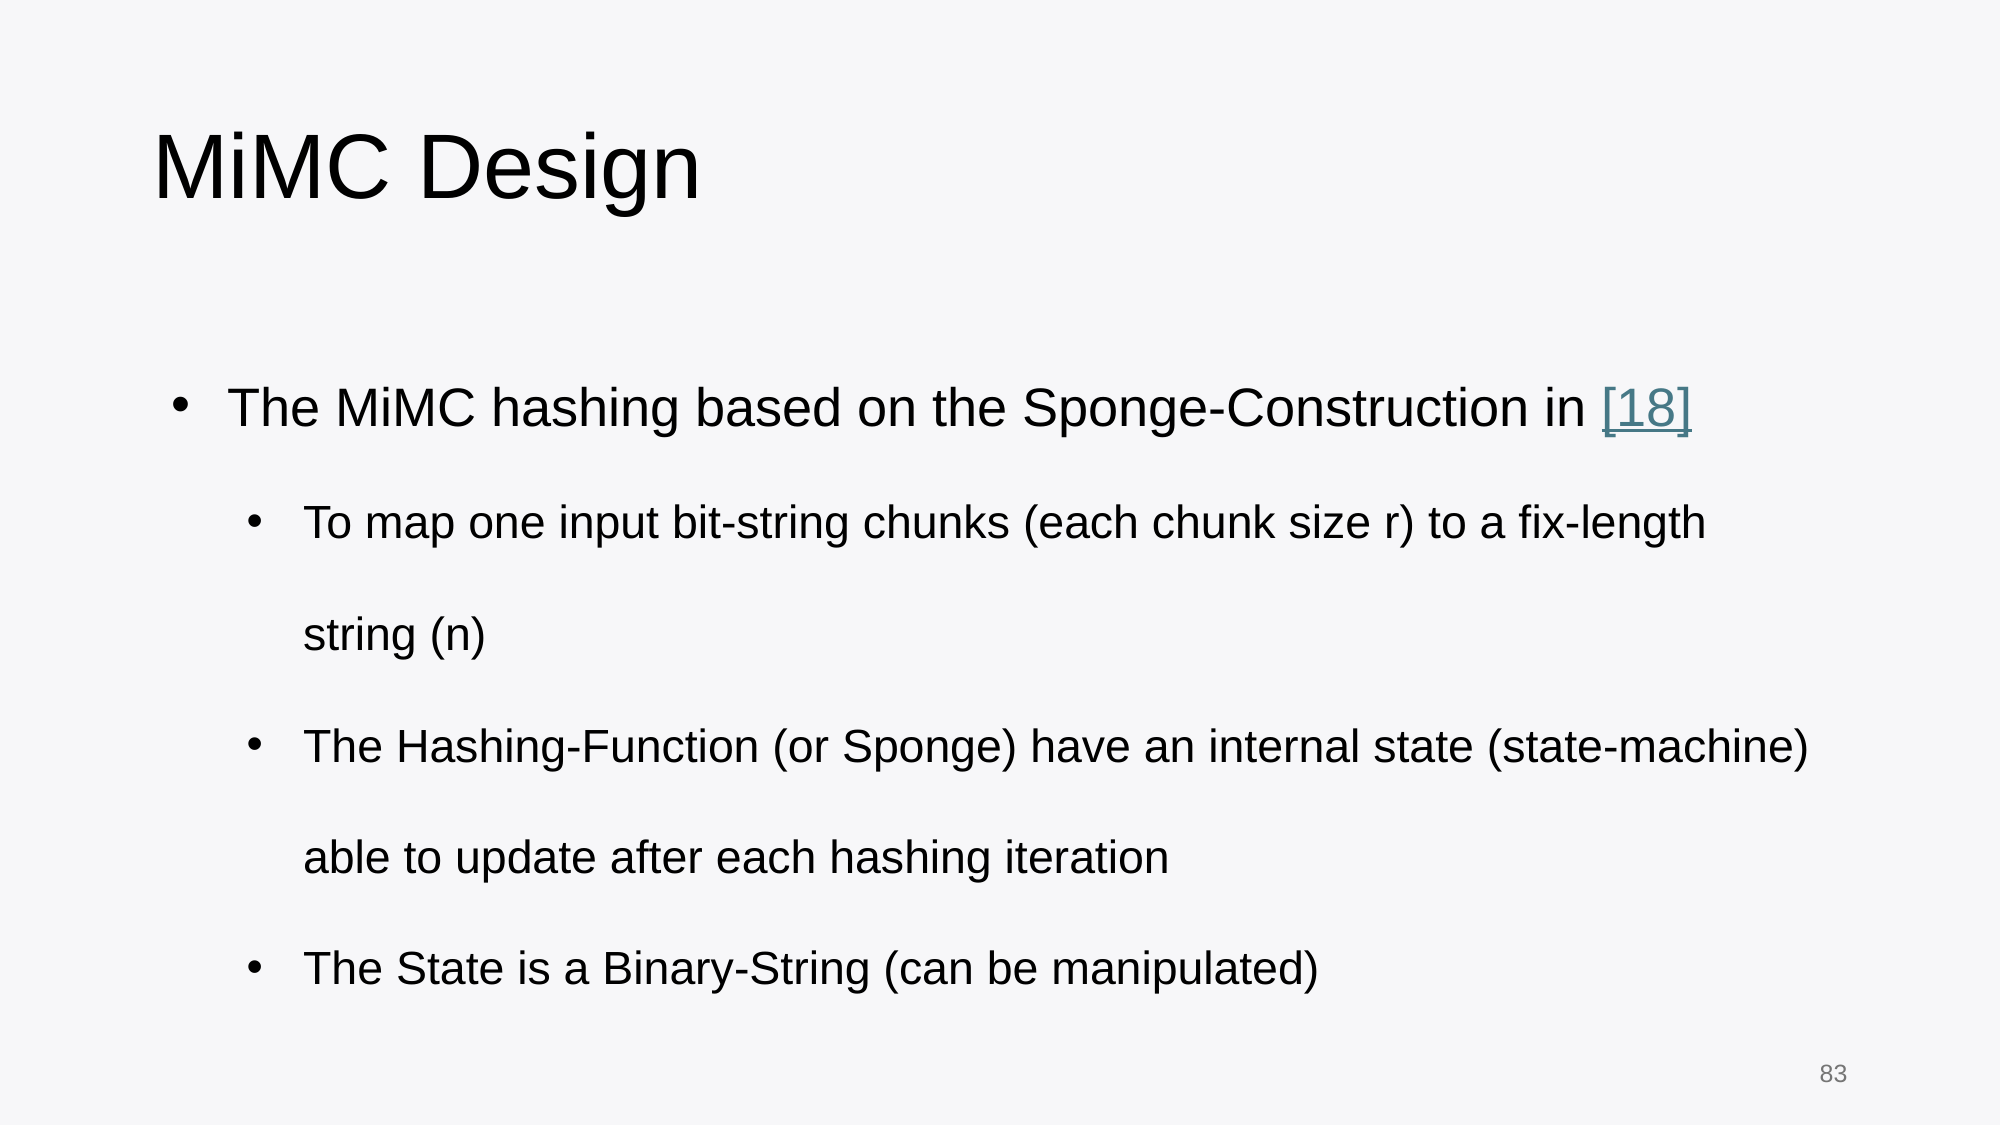

# MiMC Design
The MiMC hashing based on the Sponge-Construction in [18]
To map one input bit-string chunks (each chunk size r) to a fix-length string (n)
The Hashing-Function (or Sponge) have an internal state (state-machine) able to update after each hashing iteration
The State is a Binary-String (can be manipulated)
83